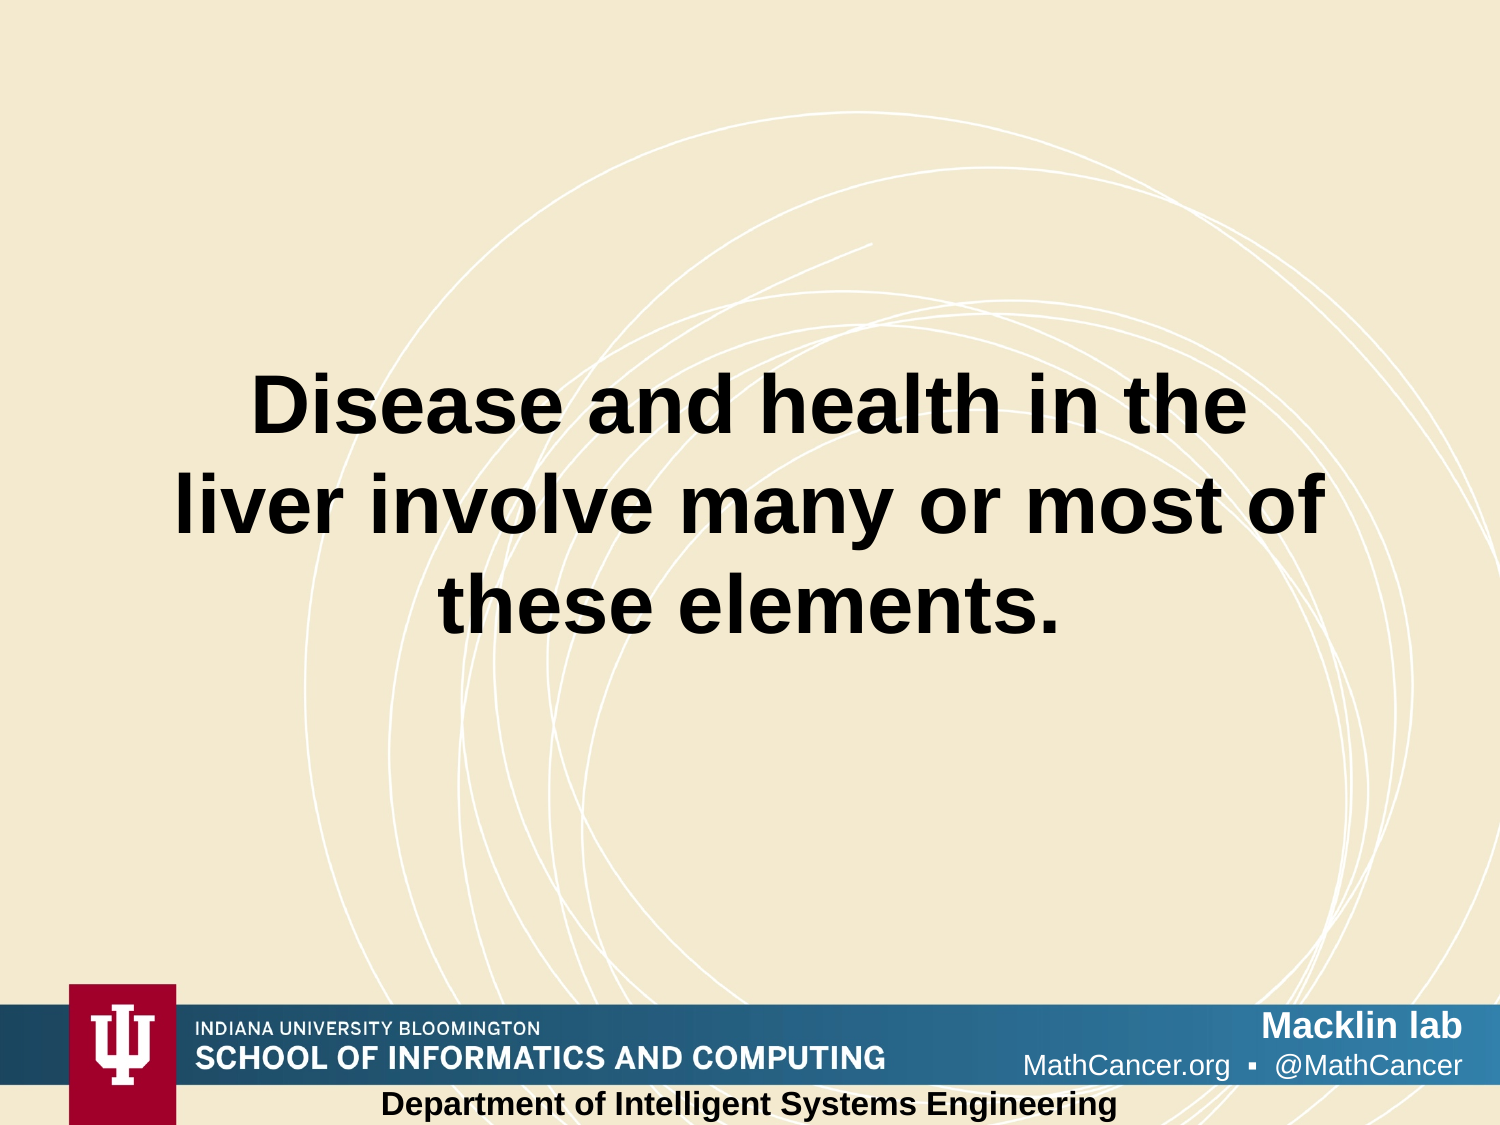

Disease and health in the liver involve many or most of these elements.